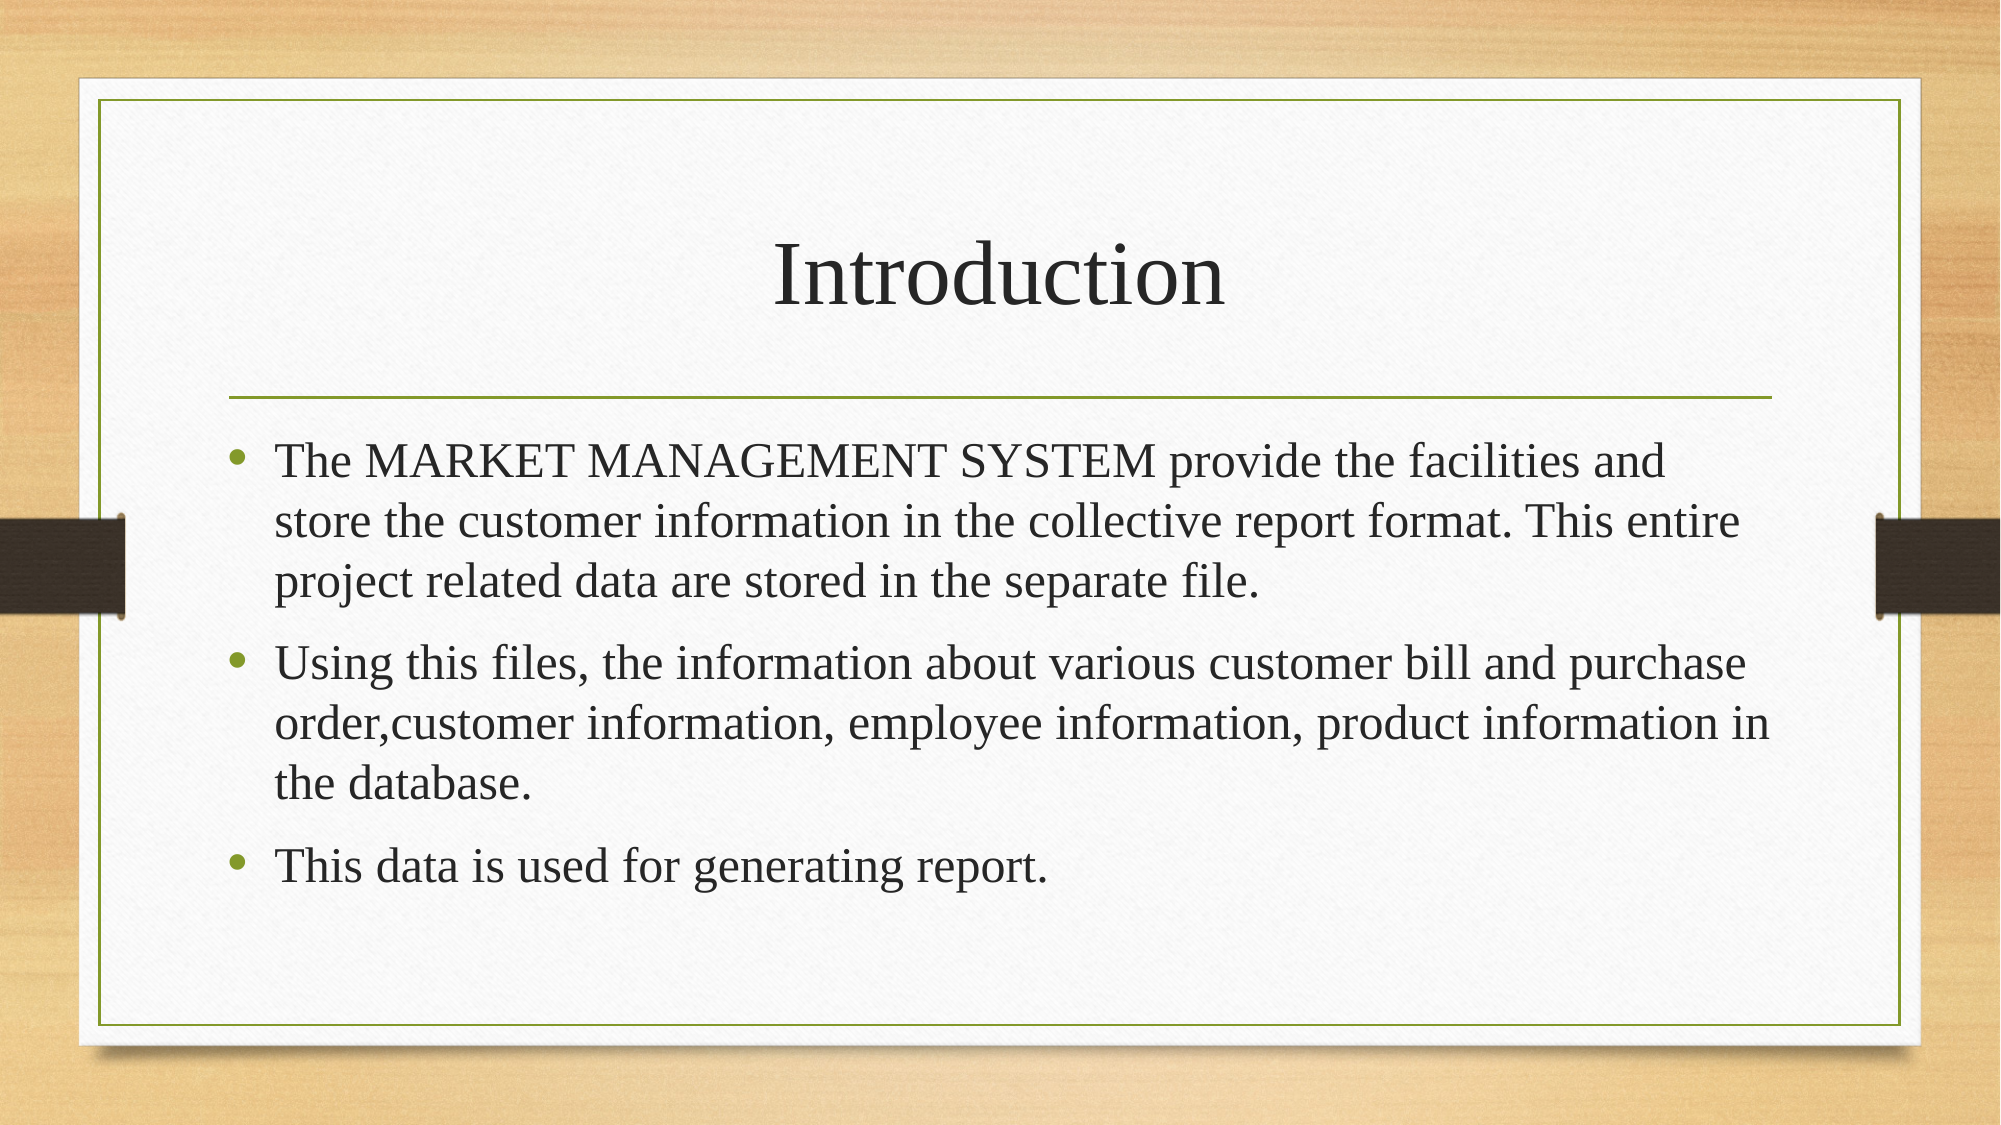

# Introduction
The MARKET MANAGEMENT SYSTEM provide the facilities and store the customer information in the collective report format. This entire project related data are stored in the separate file.
Using this files, the information about various customer bill and purchase order,customer information, employee information, product information in the database.
This data is used for generating report.